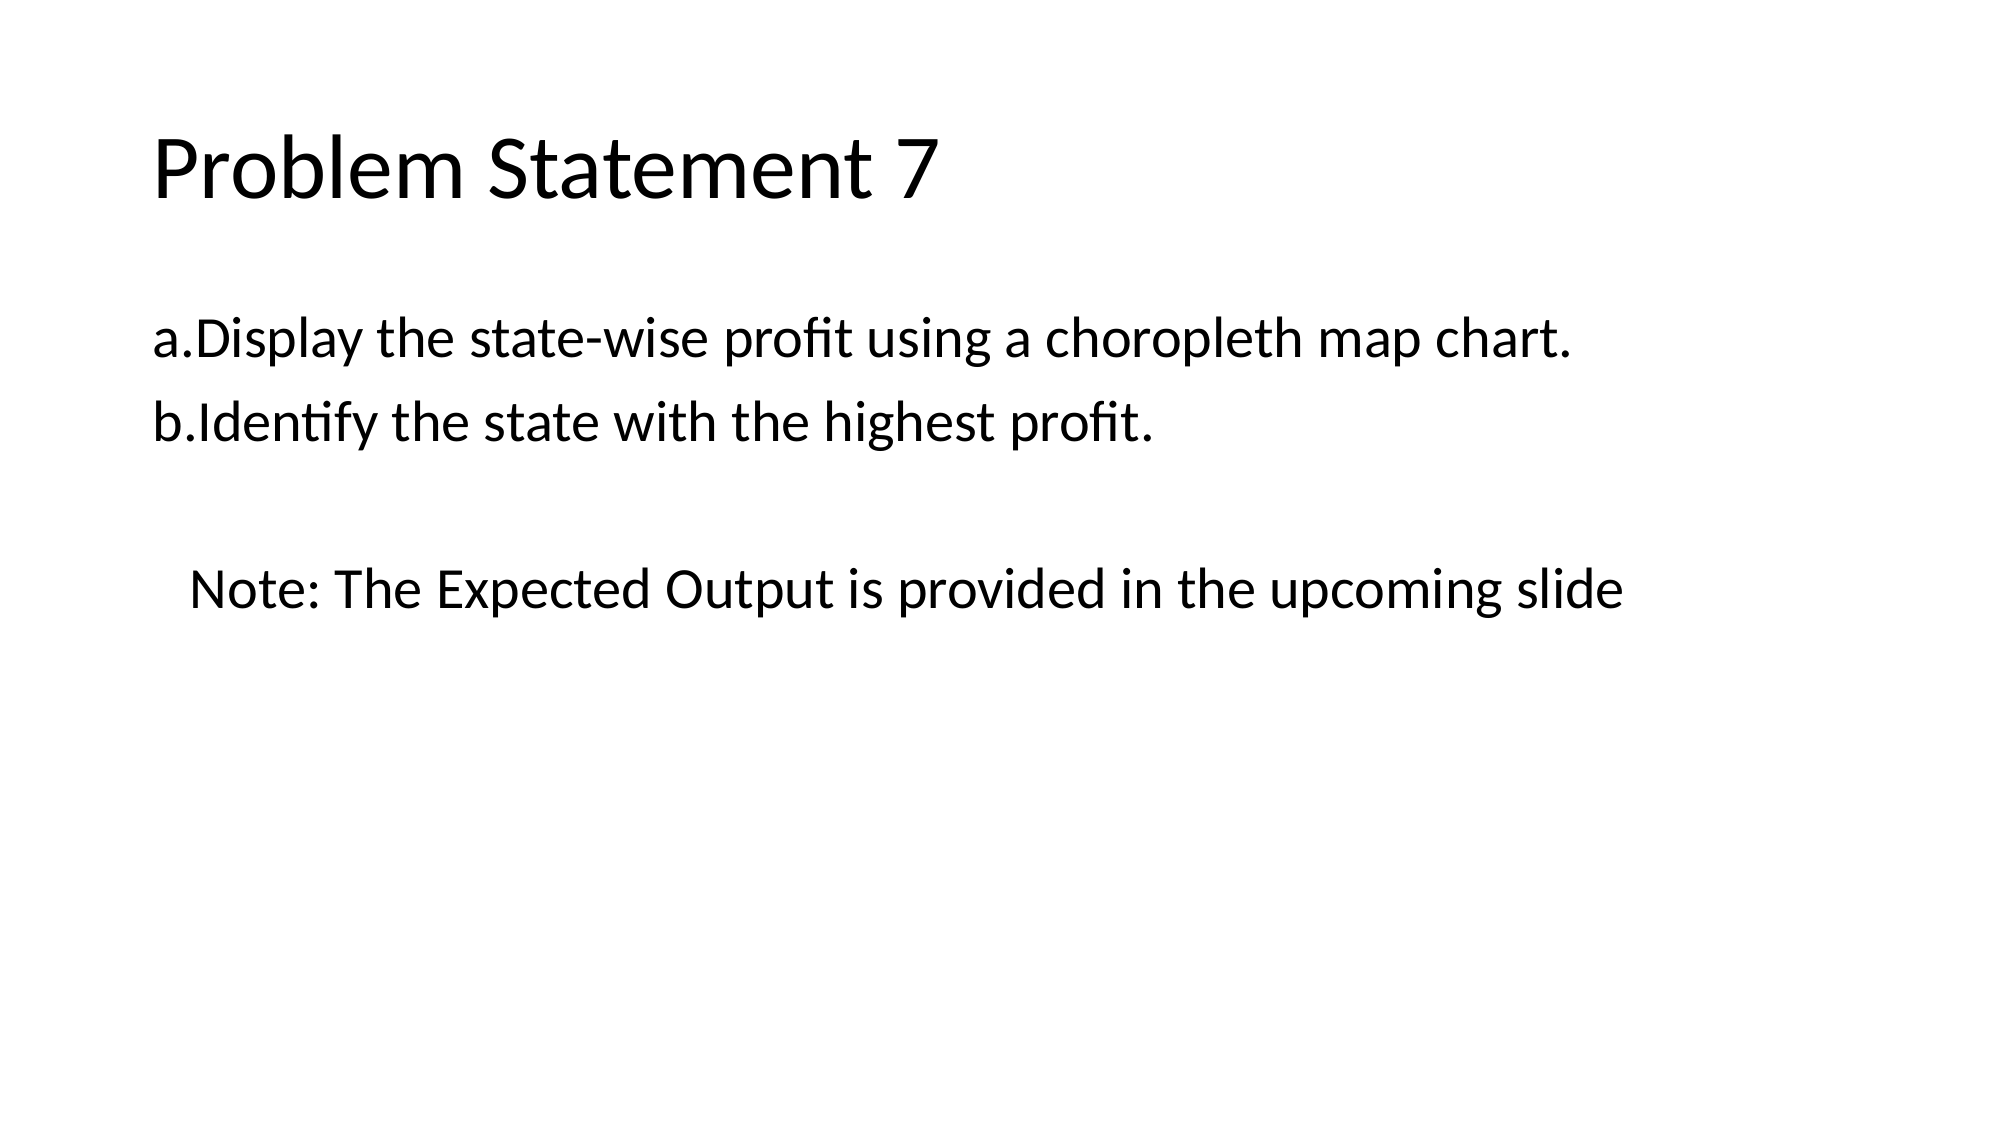

# Problem Statement 7
Display the state-wise profit using a choropleth map chart.
Identify the state with the highest profit.

Note: The Expected Output is provided in the upcoming slide